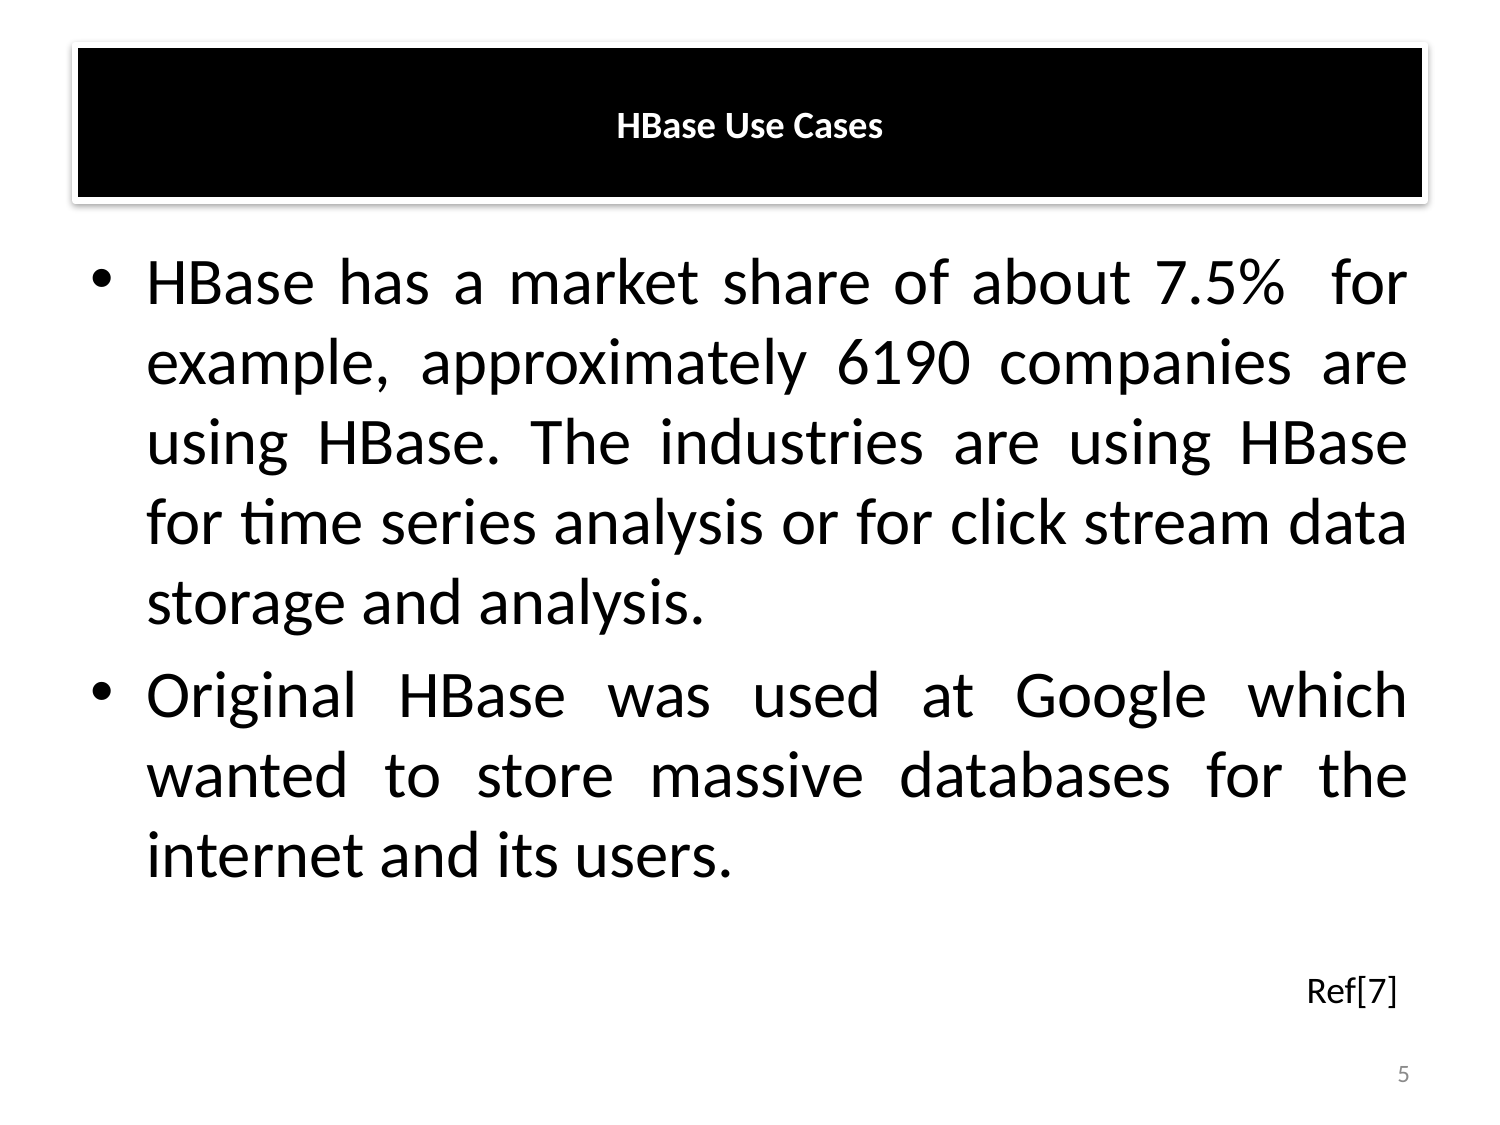

# HBase Use Cases
HBase has a market share of about 7.5%  for example, approximately 6190 companies are using HBase. The industries are using HBase for time series analysis or for click stream data storage and analysis.
Original HBase was used at Google which wanted to store massive databases for the internet and its users.

Ref[7]
5